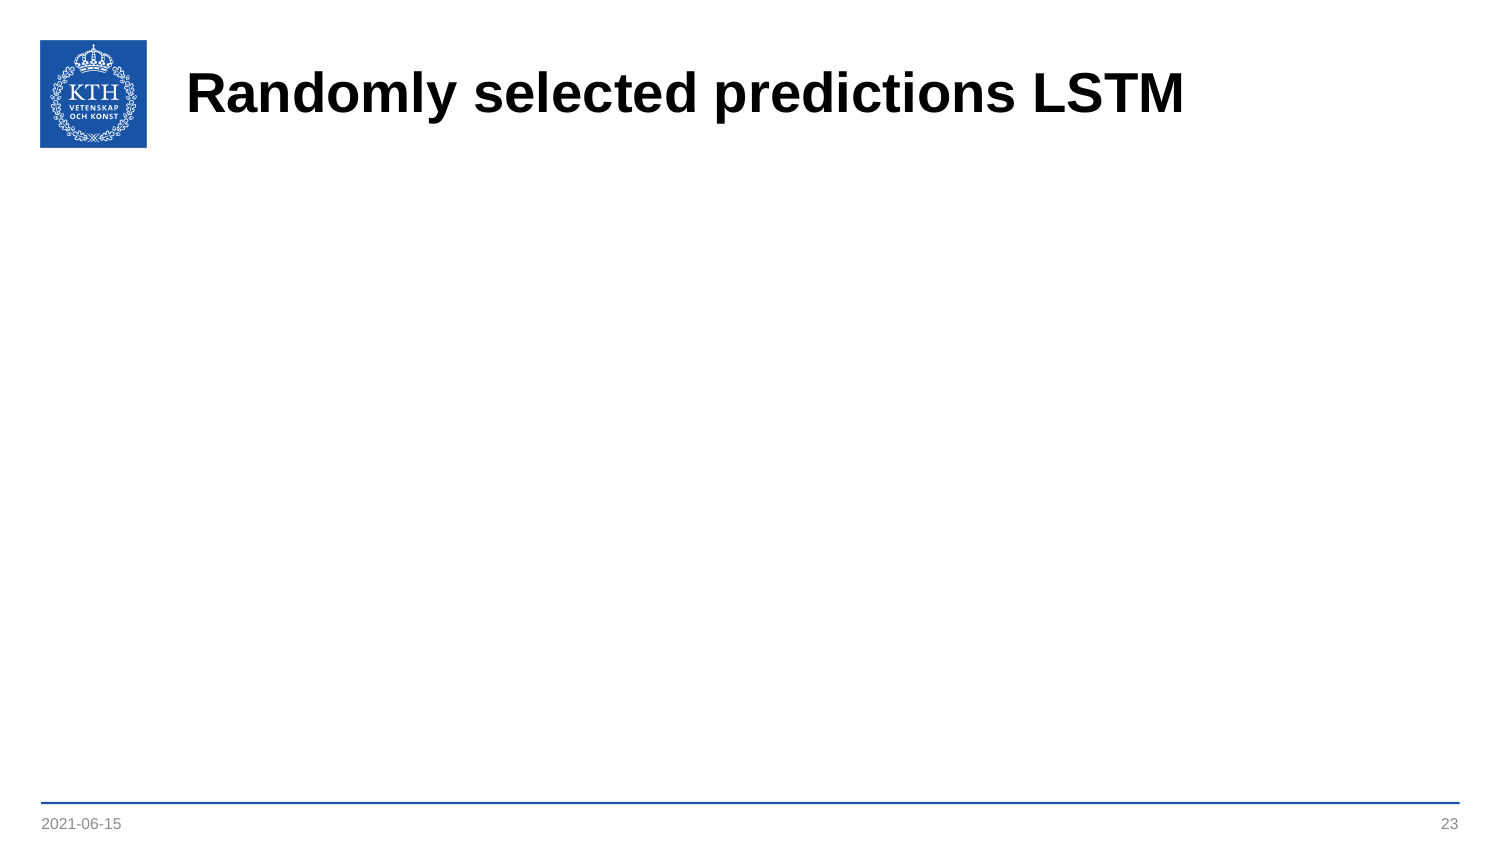

# Randomly selected predictions LSTM
2021-06-15

23